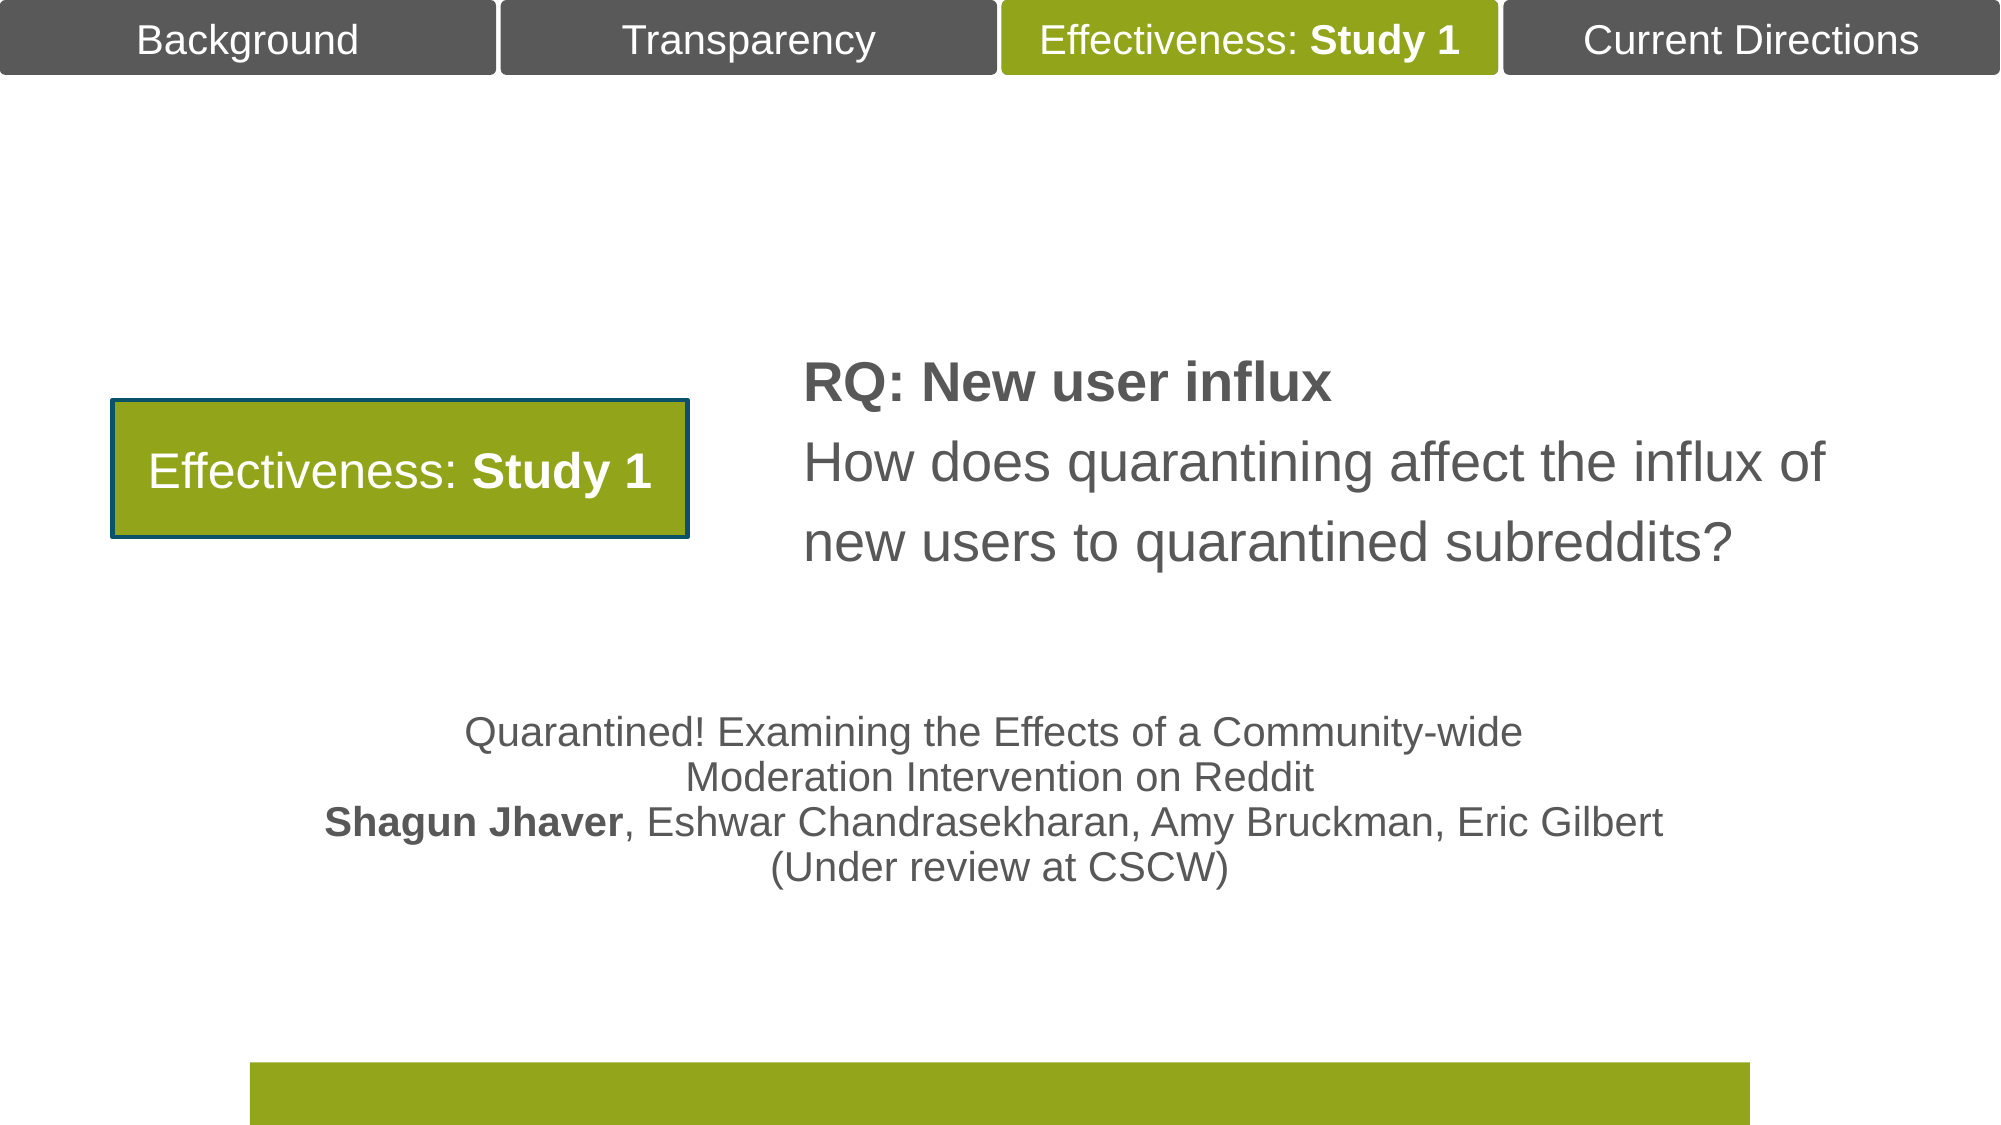

Effectiveness: Study 1
RQ: New user influx
How does quarantining affect the influx of new users to quarantined subreddits?
Effectiveness: Study 1
Quarantined! Examining the Effects of a Community-wide
Moderation Intervention on Reddit
Shagun Jhaver, Eshwar Chandrasekharan, Amy Bruckman, Eric Gilbert
(Under review at CSCW)